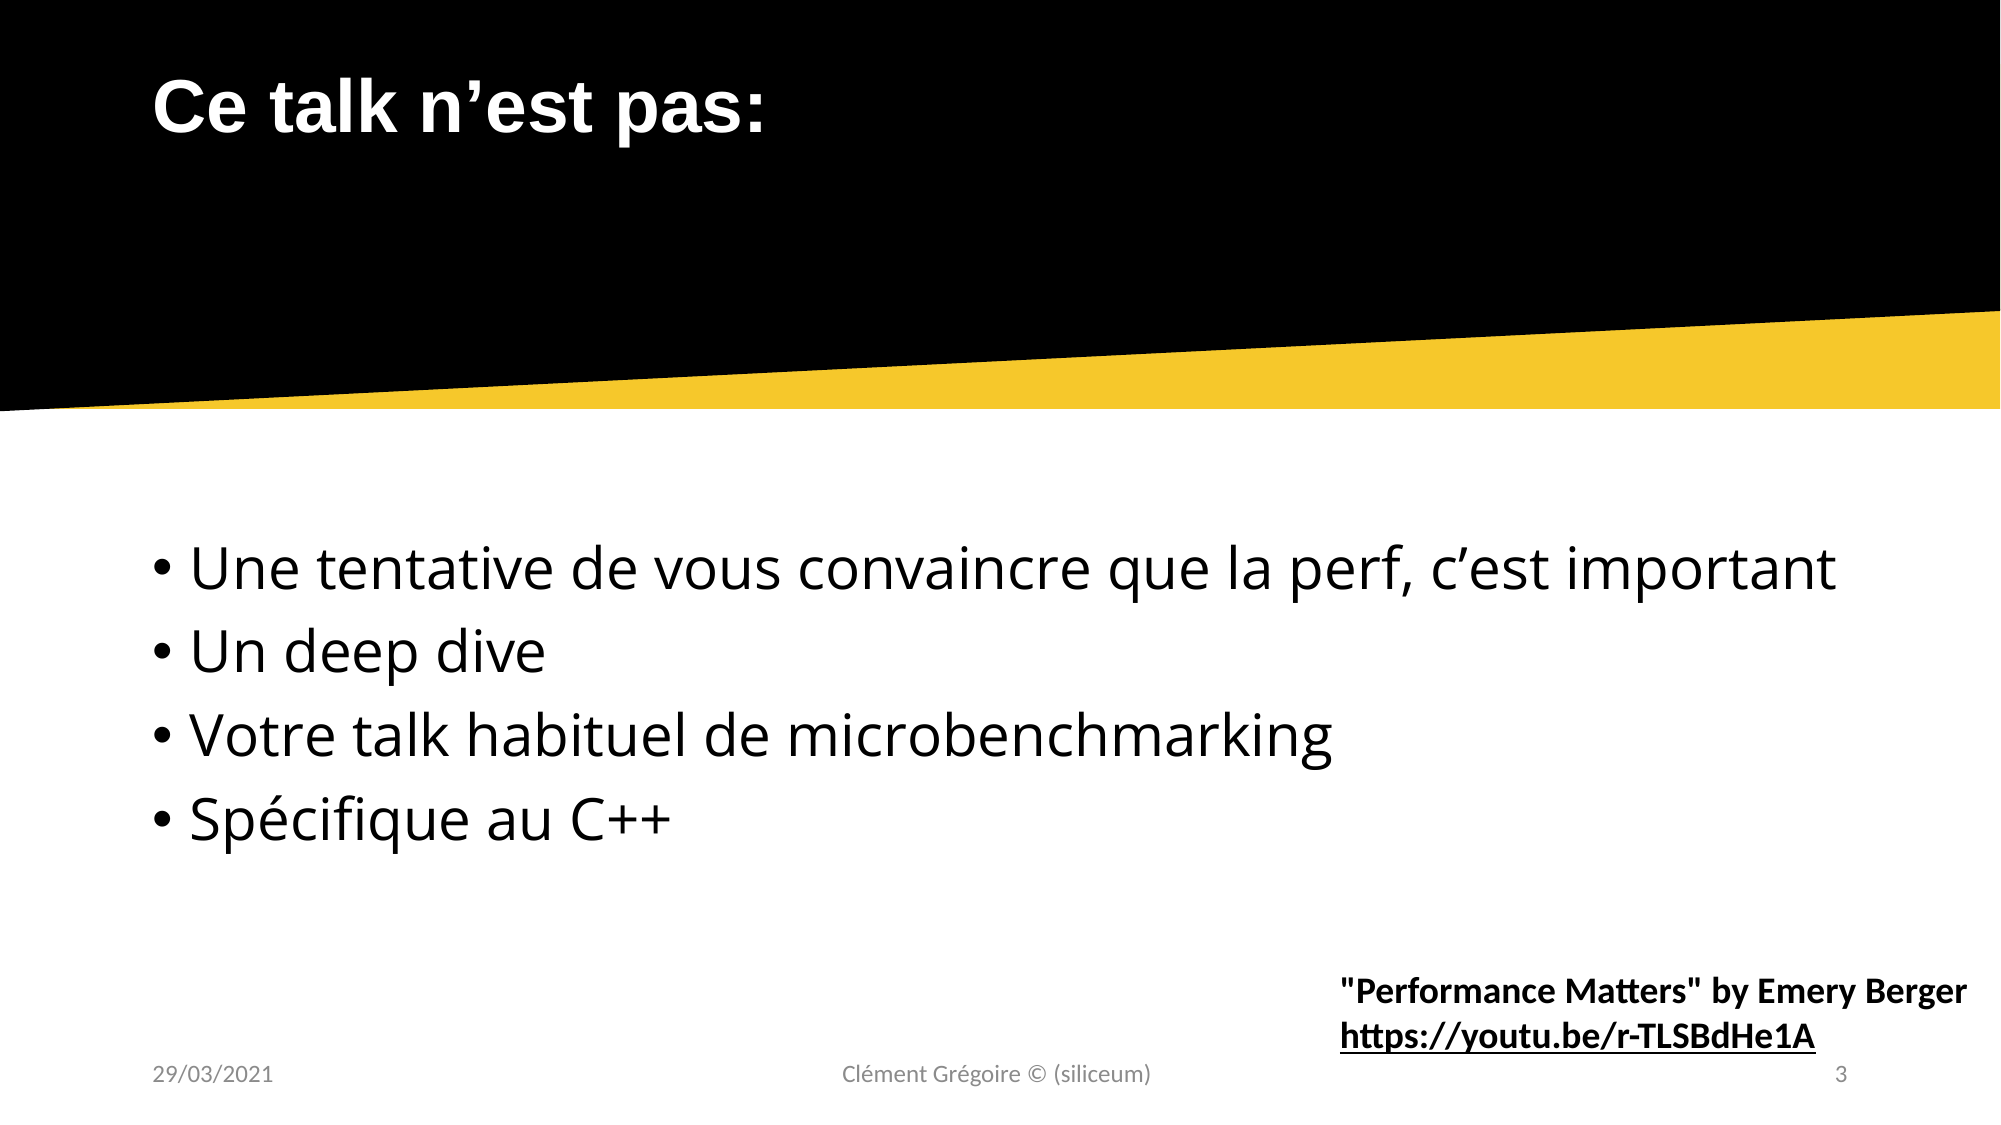

# Ce talk n’est pas:
Une tentative de vous convaincre que la perf, c’est important
Un deep dive
Votre talk habituel de microbenchmarking
Spécifique au C++

"Performance Matters" by Emery Berger
https://youtu.be/r-TLSBdHe1A
29/03/2021
Clément Grégoire © (siliceum)
3